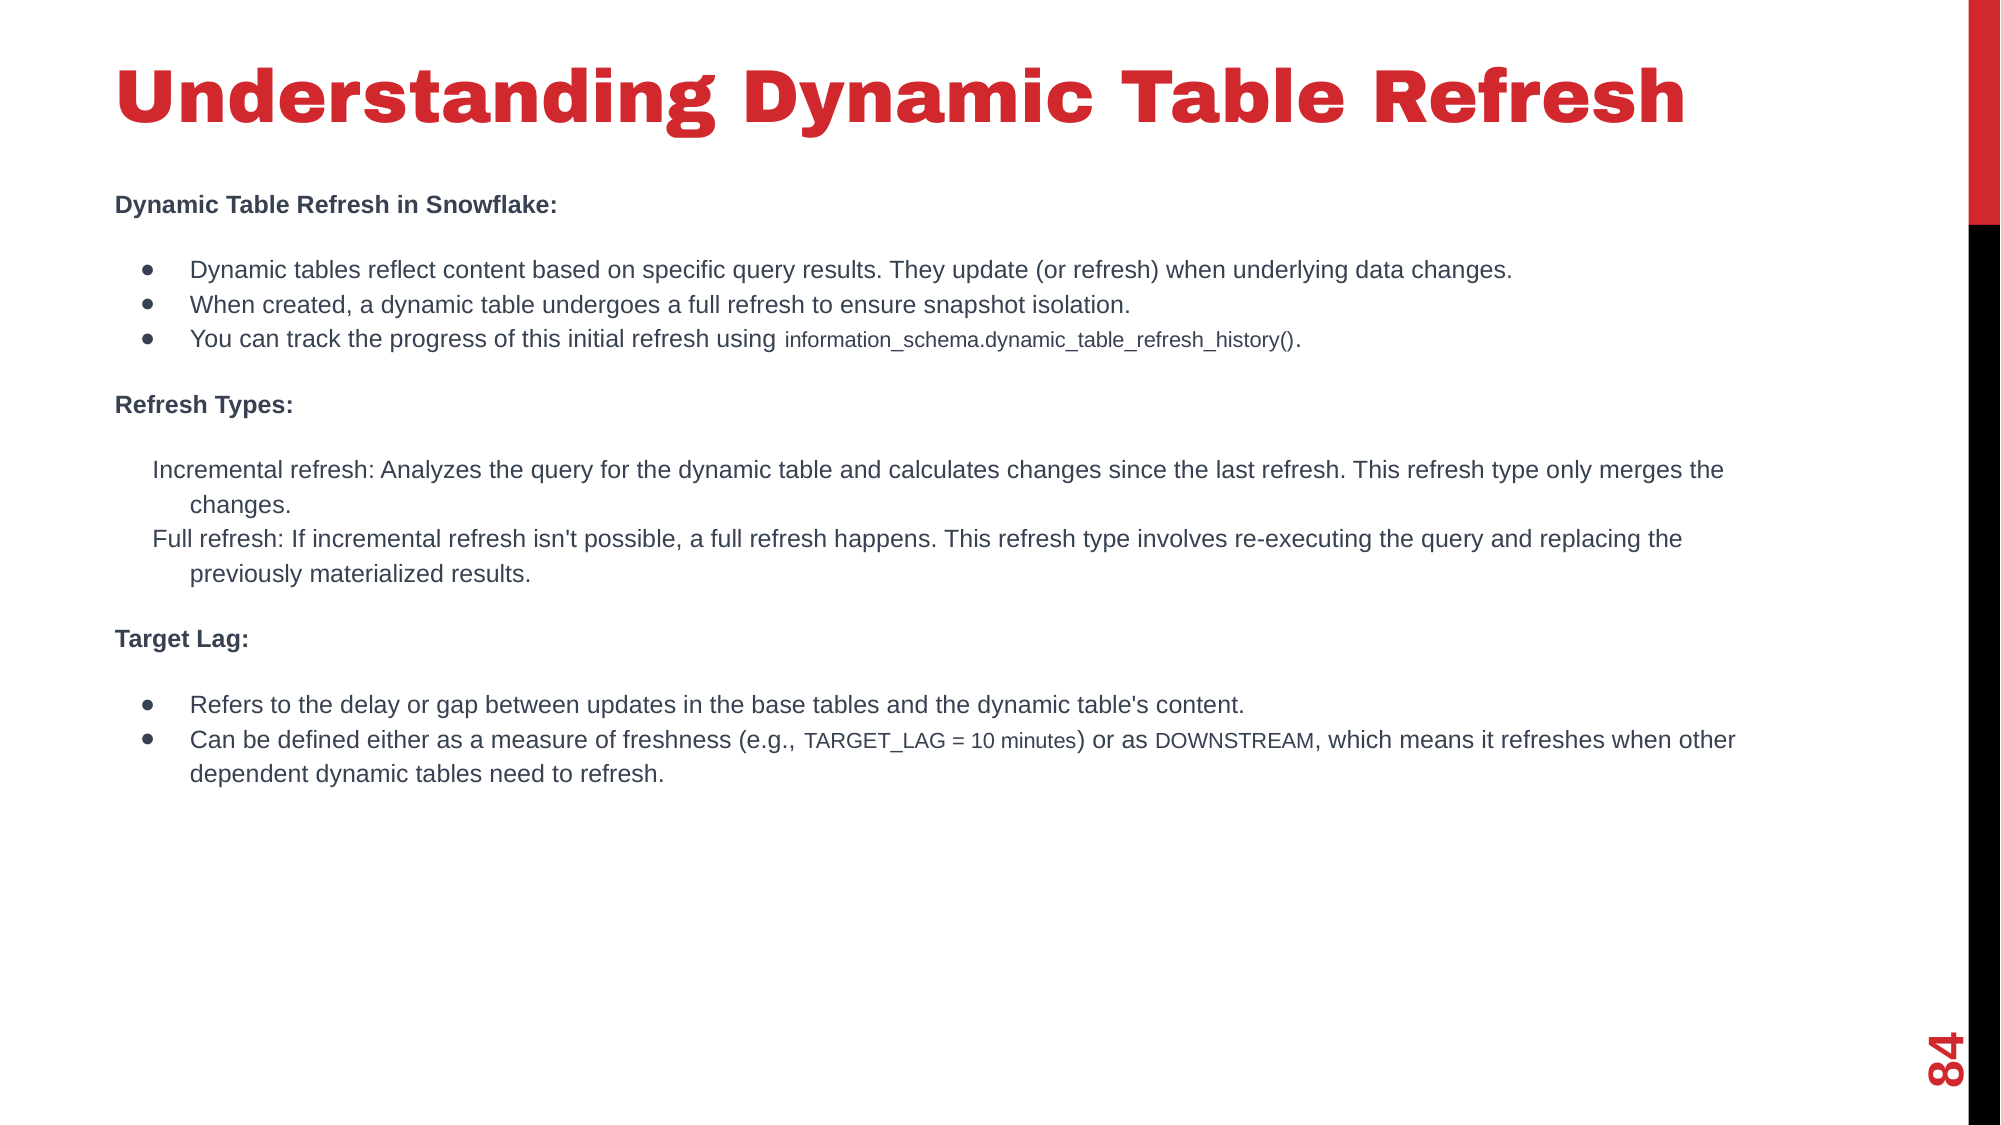

# Understanding Dynamic Table Refresh
Dynamic Table Refresh in Snowflake:
Dynamic tables reflect content based on specific query results. They update (or refresh) when underlying data changes.
When created, a dynamic table undergoes a full refresh to ensure snapshot isolation.
You can track the progress of this initial refresh using information_schema.dynamic_table_refresh_history().
Refresh Types:
Incremental refresh: Analyzes the query for the dynamic table and calculates changes since the last refresh. This refresh type only merges the changes.
Full refresh: If incremental refresh isn't possible, a full refresh happens. This refresh type involves re-executing the query and replacing the previously materialized results.
Target Lag:
Refers to the delay or gap between updates in the base tables and the dynamic table's content.
Can be defined either as a measure of freshness (e.g., TARGET_LAG = 10 minutes) or as DOWNSTREAM, which means it refreshes when other dependent dynamic tables need to refresh.

84